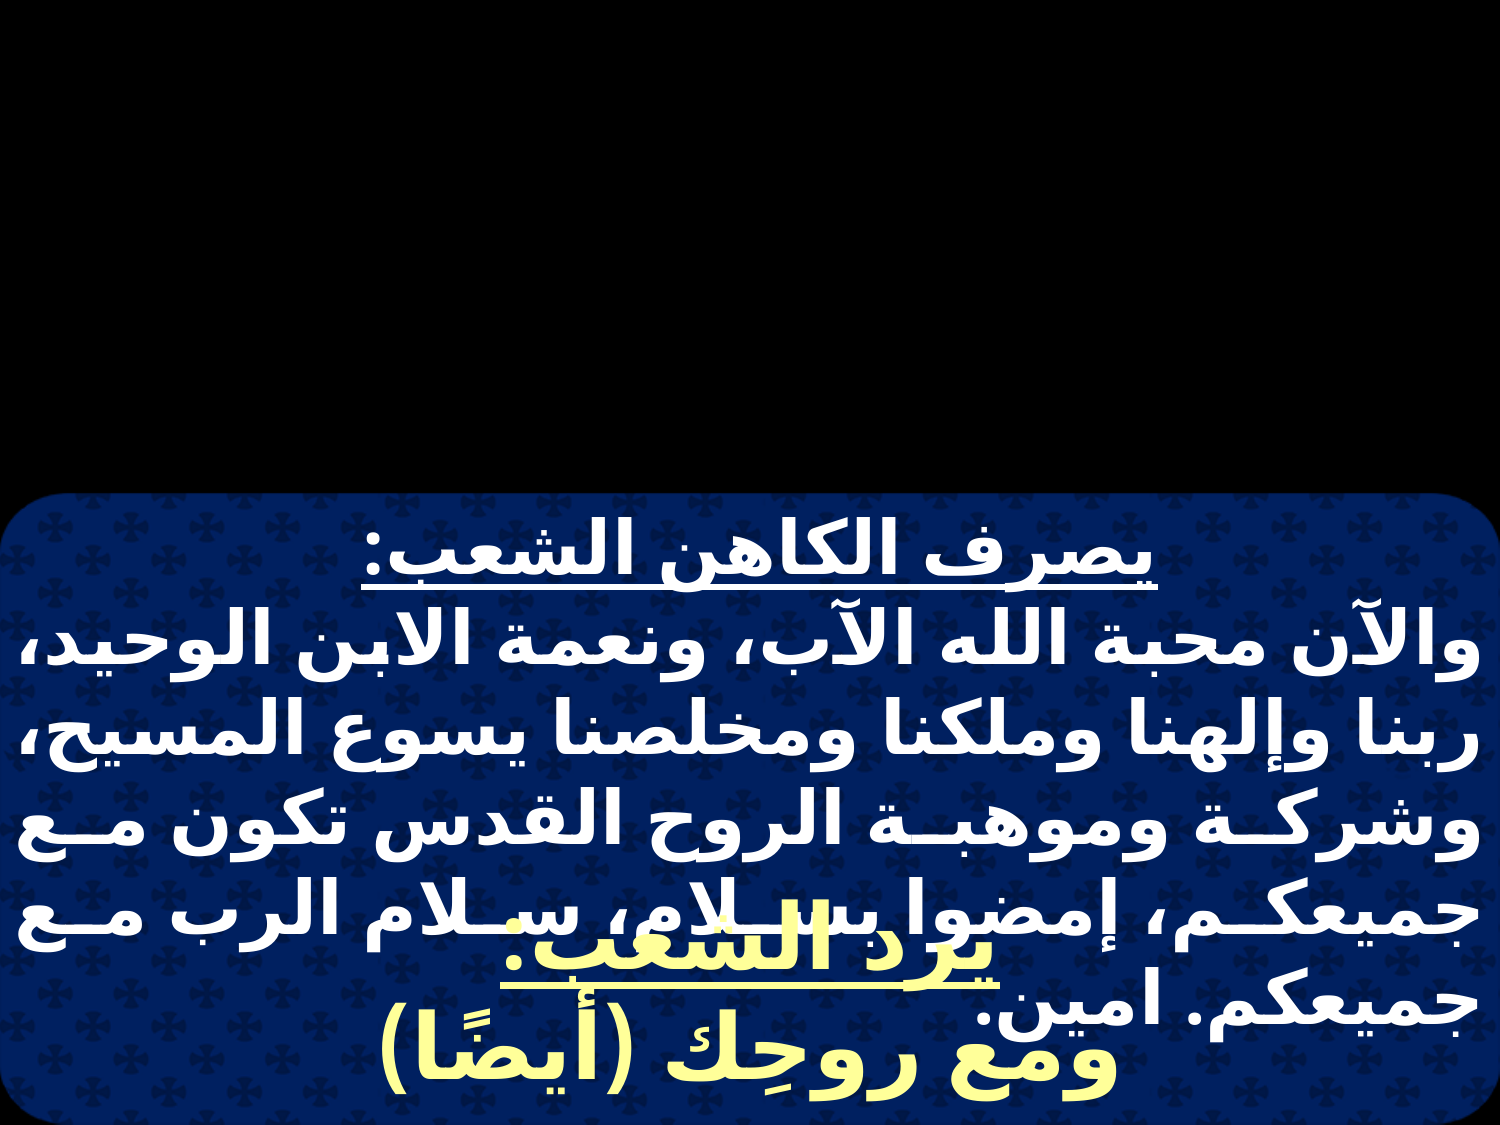

يصرف الكاهن الشعب:
والآن محبة الله الآب، ونعمة الابن الوحيد، ربنا وإلهنا وملكنا ومخلصنا يسوع المسيح، وشركة وموهبة الروح القدس تكون مع جميعكم، إمضوا بسلام، سلام الرب مع جميعكم. امين.
يرد الشعب:
ومع روحِك (أيضًا)